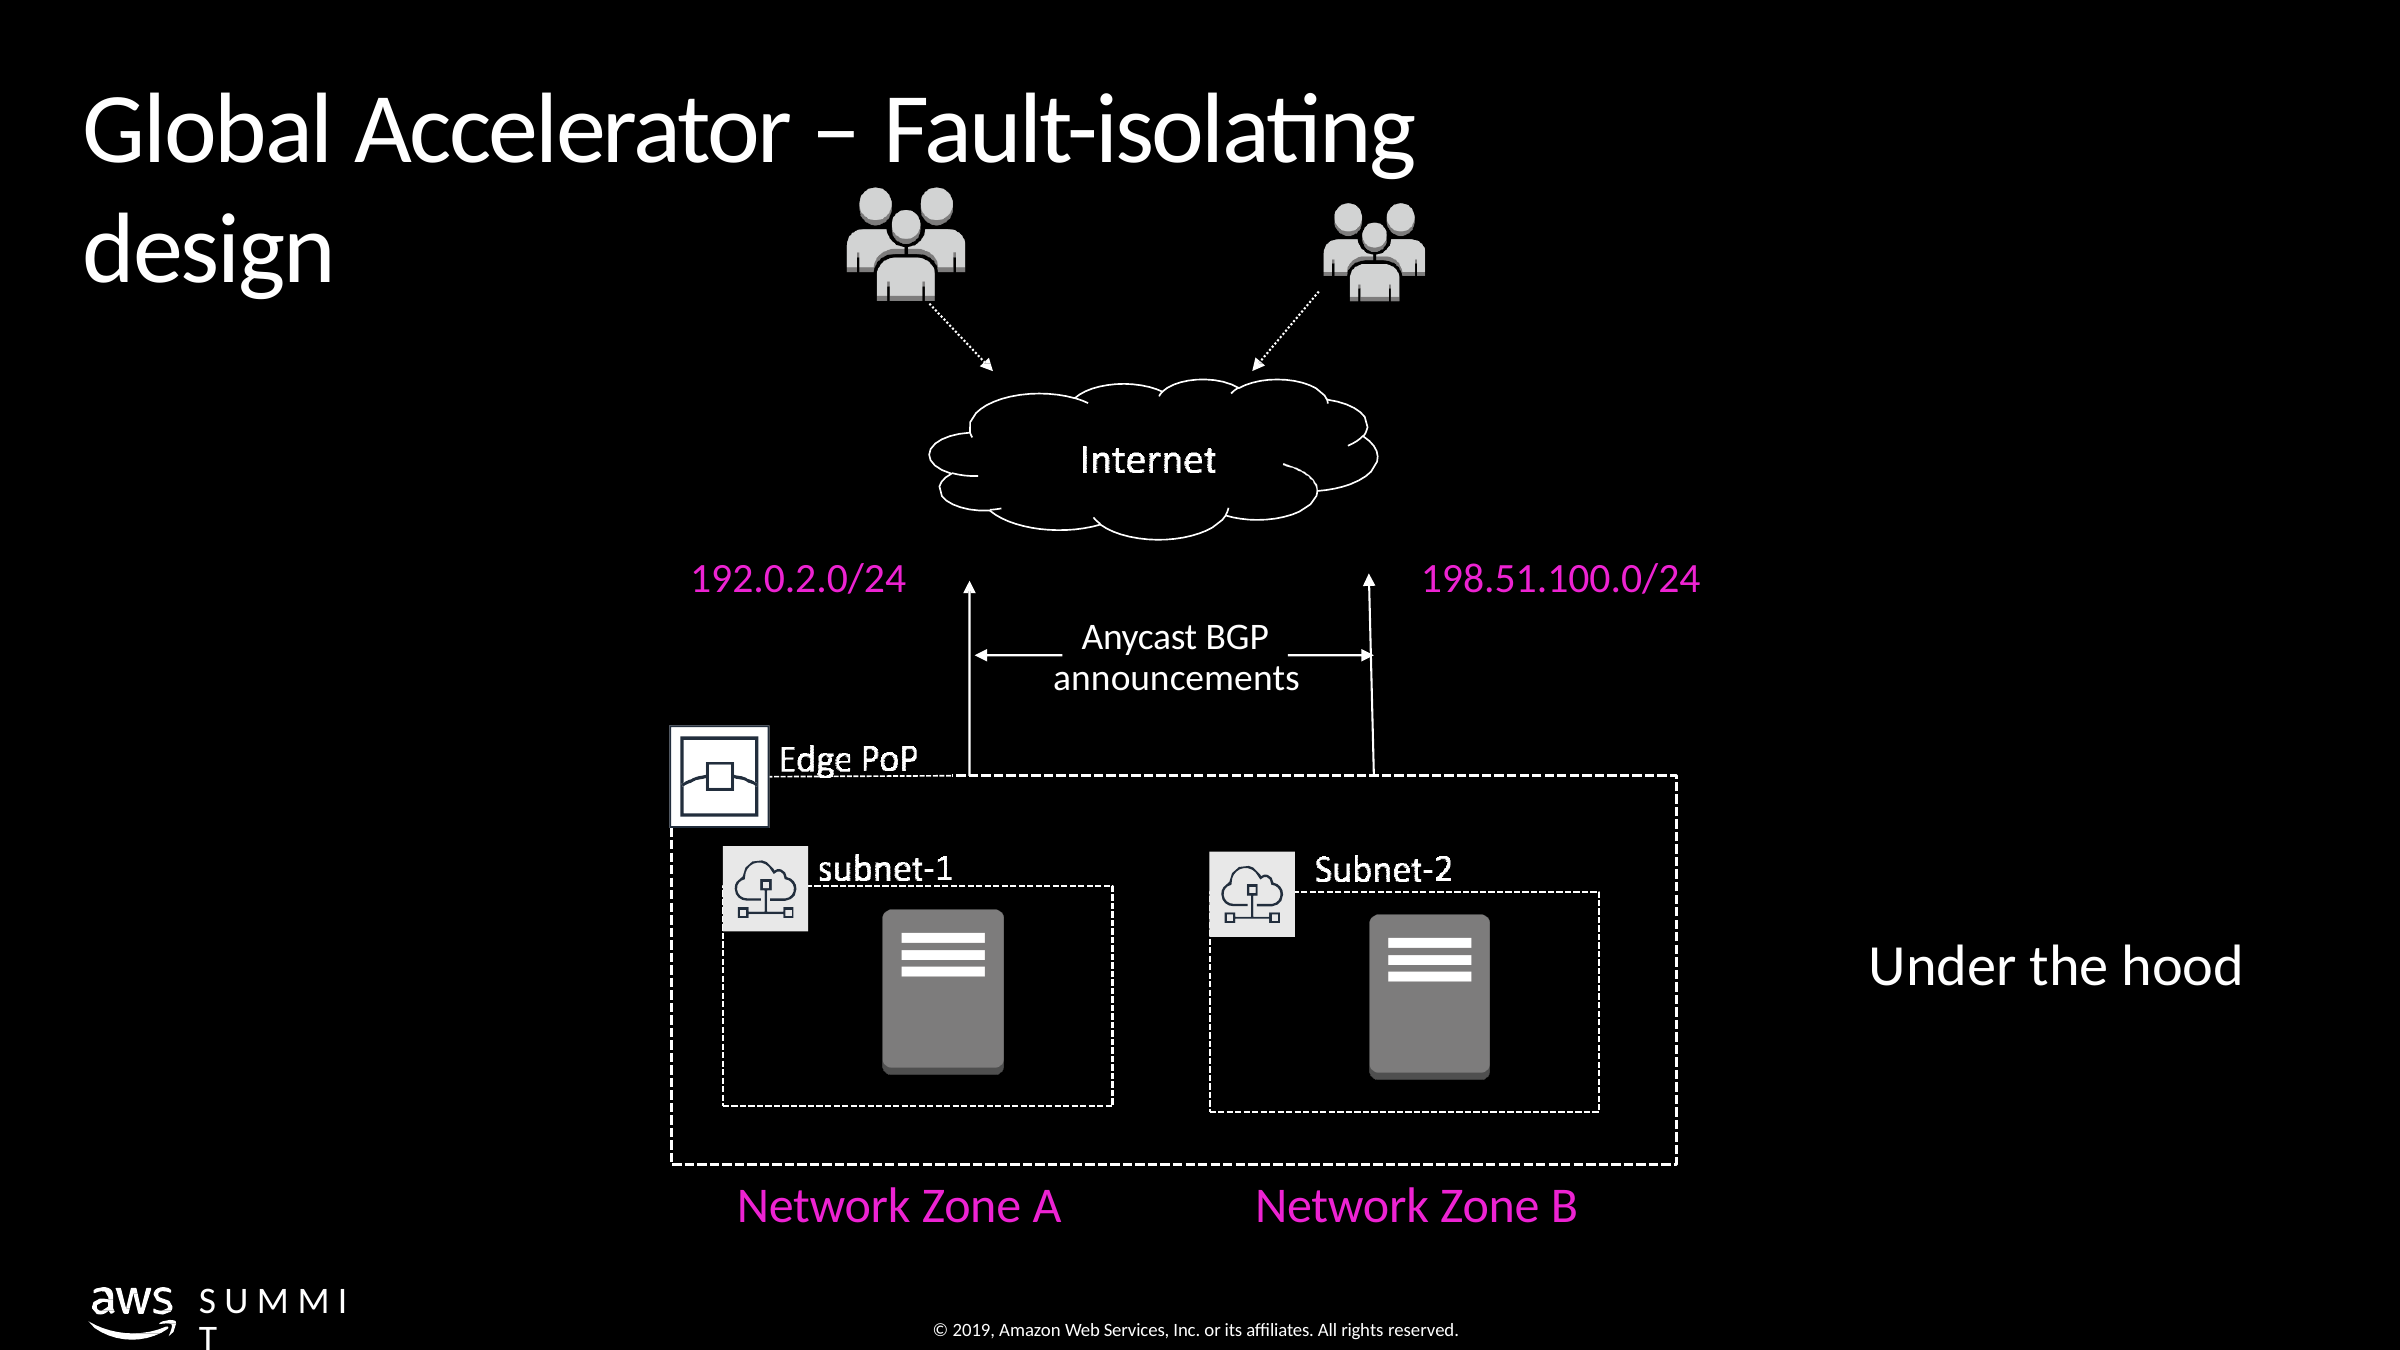

# Global Accelerator – Fault-isolating design

192.0.2.0/24
198.51.100.0/24

Anycast BGP  announcements

Under the hood
Network Zone A
Network Zone B
S U M M I T
© 2019, Amazon Web Services, Inc. or its affiliates. All rights reserved.